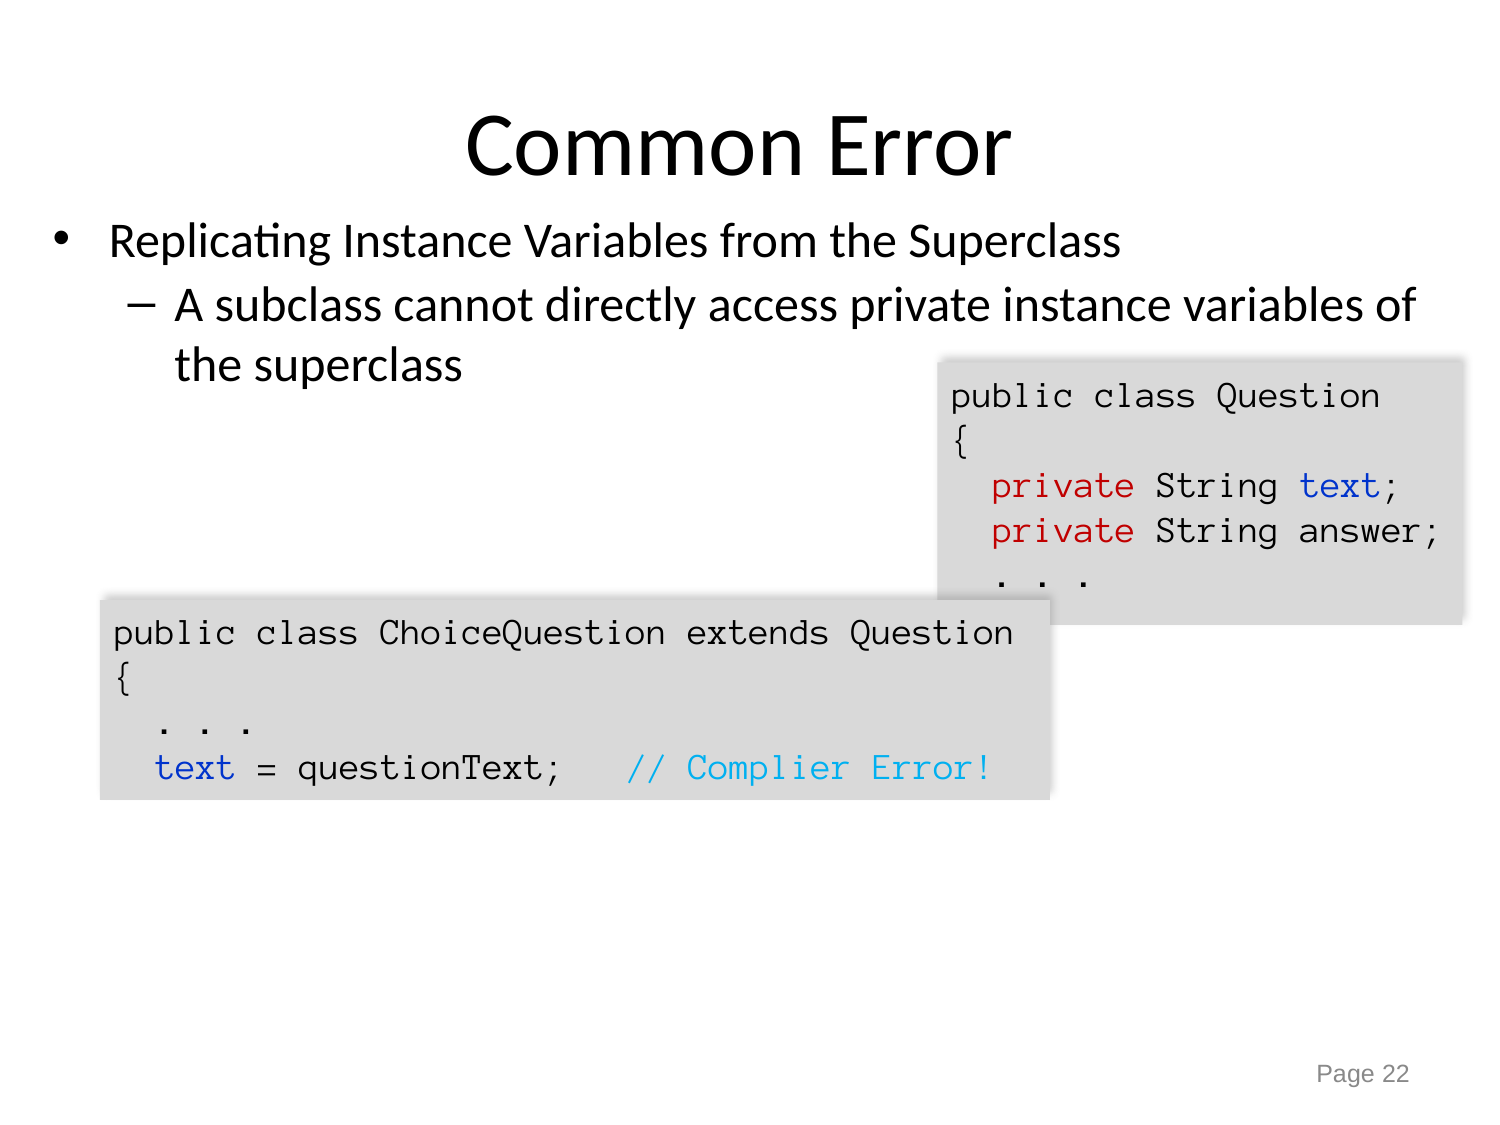

# Common Error
Replicating Instance Variables from the Superclass
A subclass cannot directly access private instance variables of the superclass

public class Question
{
  private String text;
  private String answer;
  . . .
public class ChoiceQuestion extends Question
{
  . . .
  text = questionText;   // Complier Error!

Page 22